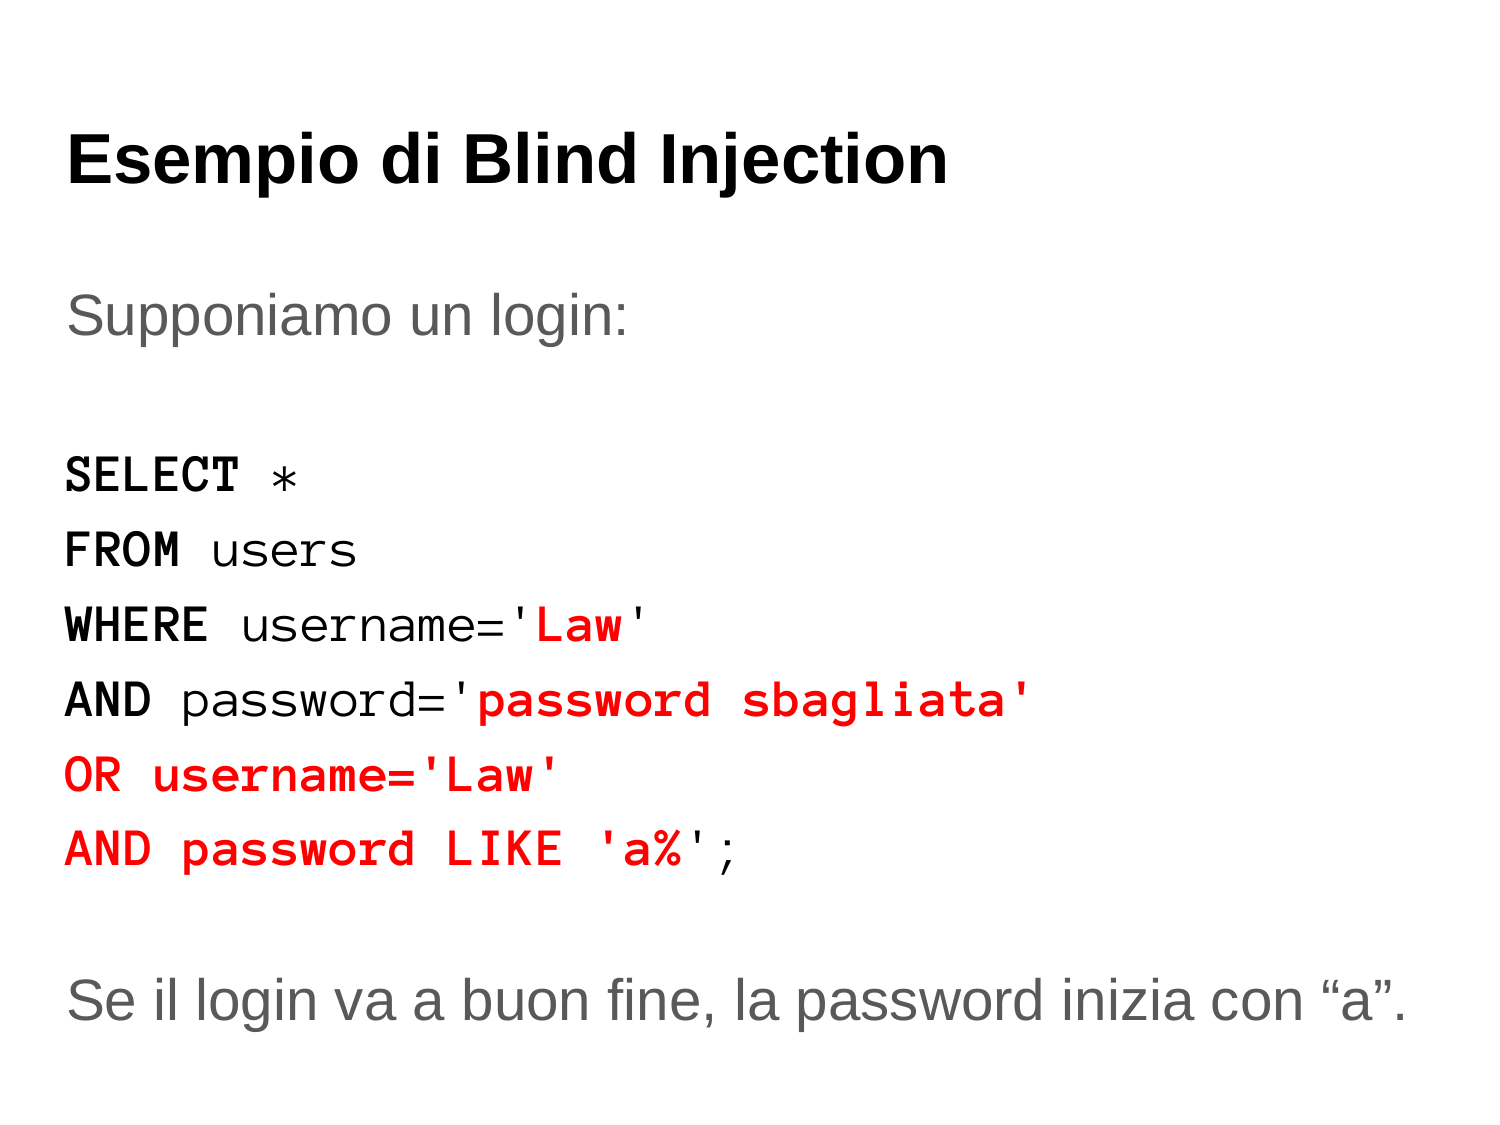

# Esempio di Blind Injection
Supponiamo un login:
SELECT *
FROM users
WHERE username='Law'
AND password='password sbagliata'
OR username='Law'
AND password LIKE 'a%';

Se il login va a buon fine, la password inizia con “a”.